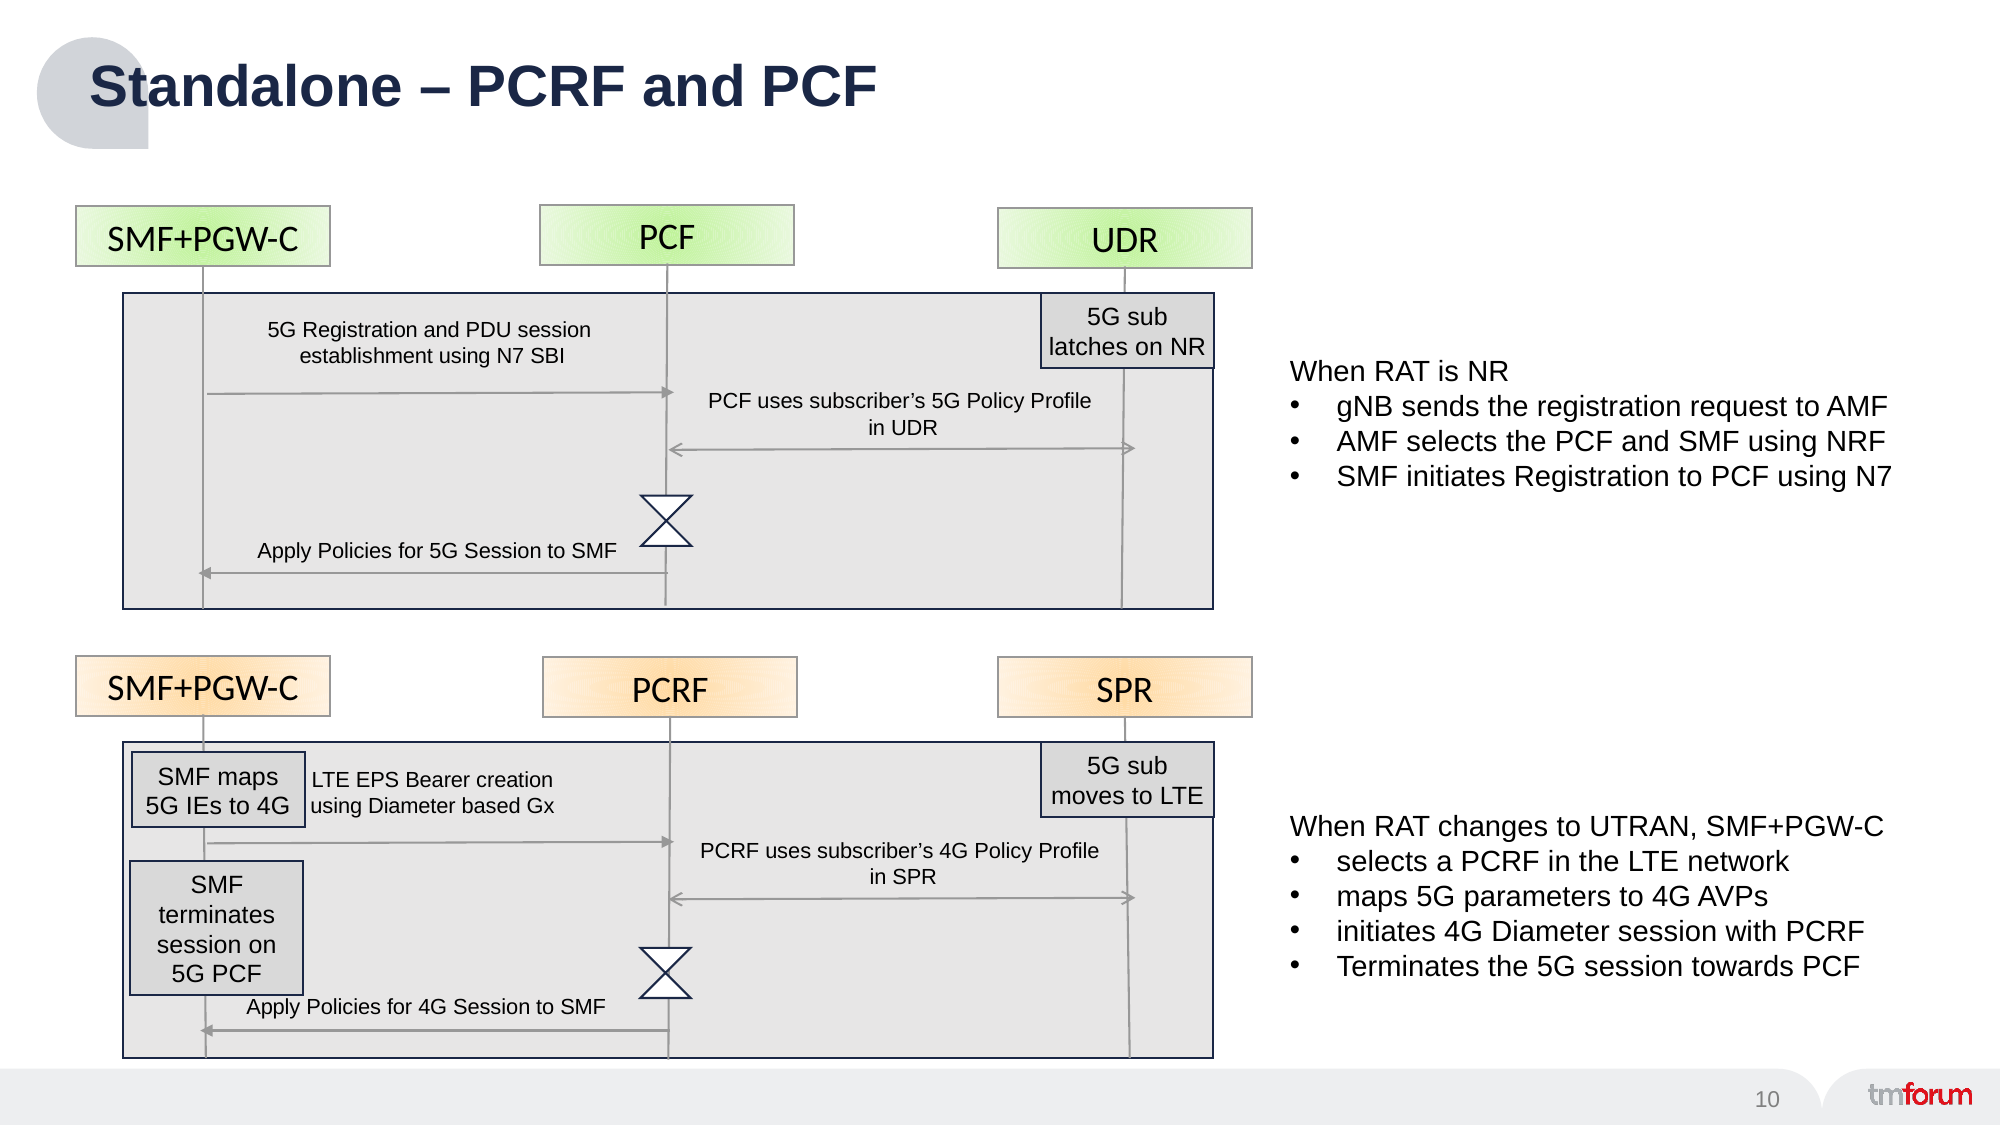

# Standalone – PCRF and PCF
PCF
SMF+PGW-C
UDR

5G sub latches on NR
5G Registration and PDU session
establishment using N7 SBI
When RAT is NR
gNB sends the registration request to AMF
AMF selects the PCF and SMF using NRF
SMF initiates Registration to PCF using N7

When RAT changes to UTRAN, SMF+PGW-C
selects a PCRF in the LTE network
maps 5G parameters to 4G AVPs
initiates 4G Diameter session with PCRF
Terminates the 5G session towards PCF

PCF uses subscriber’s 5G Policy Profile
 in UDR

Apply Policies for 5G Session to SMF
SMF+PGW-C
PCRF
SPR

5G sub moves to LTE
SMF maps 5G IEs to 4G
LTE EPS Bearer creation
using Diameter based Gx
PCRF uses subscriber’s 4G Policy Profile
 in SPR
SMF terminates session on 5G PCF

Apply Policies for 4G Session to SMF